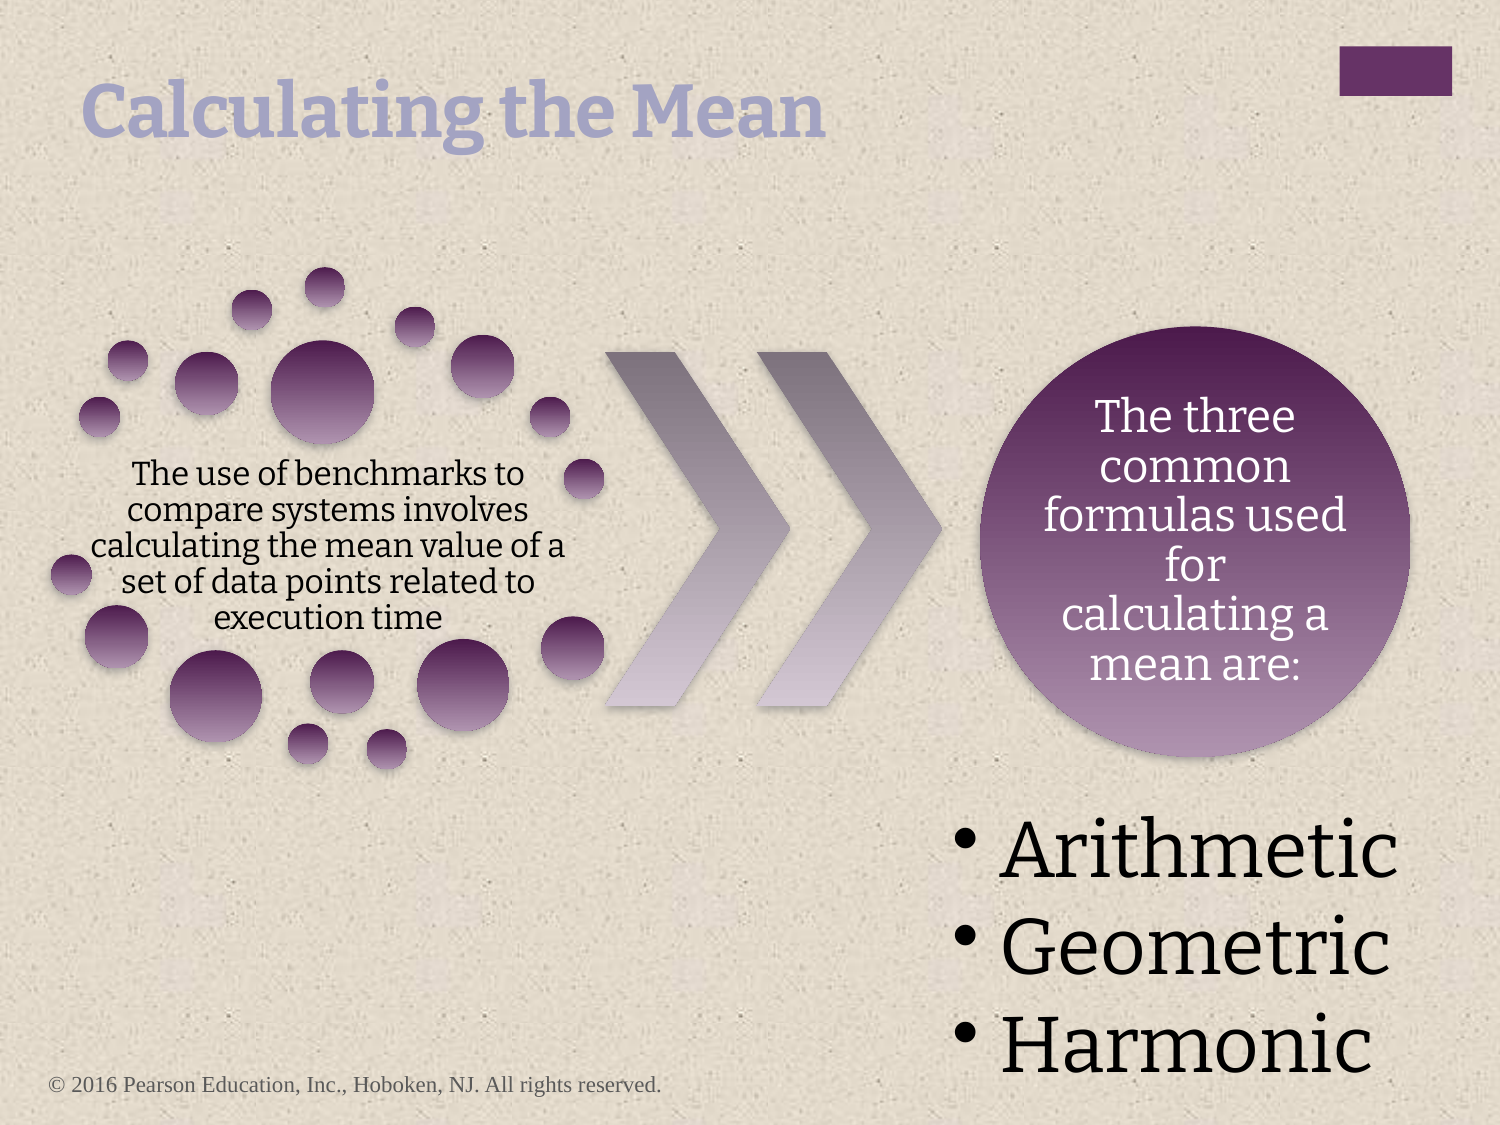

Calculating the Mean
The use of benchmarks to compare systems involves calculating the mean value of a set of data points related to execution time
The three common formulas used for calculating a mean are:
Arithmetic
Geometric
Harmonic
© 2016 Pearson Education, Inc., Hoboken, NJ. All rights reserved.